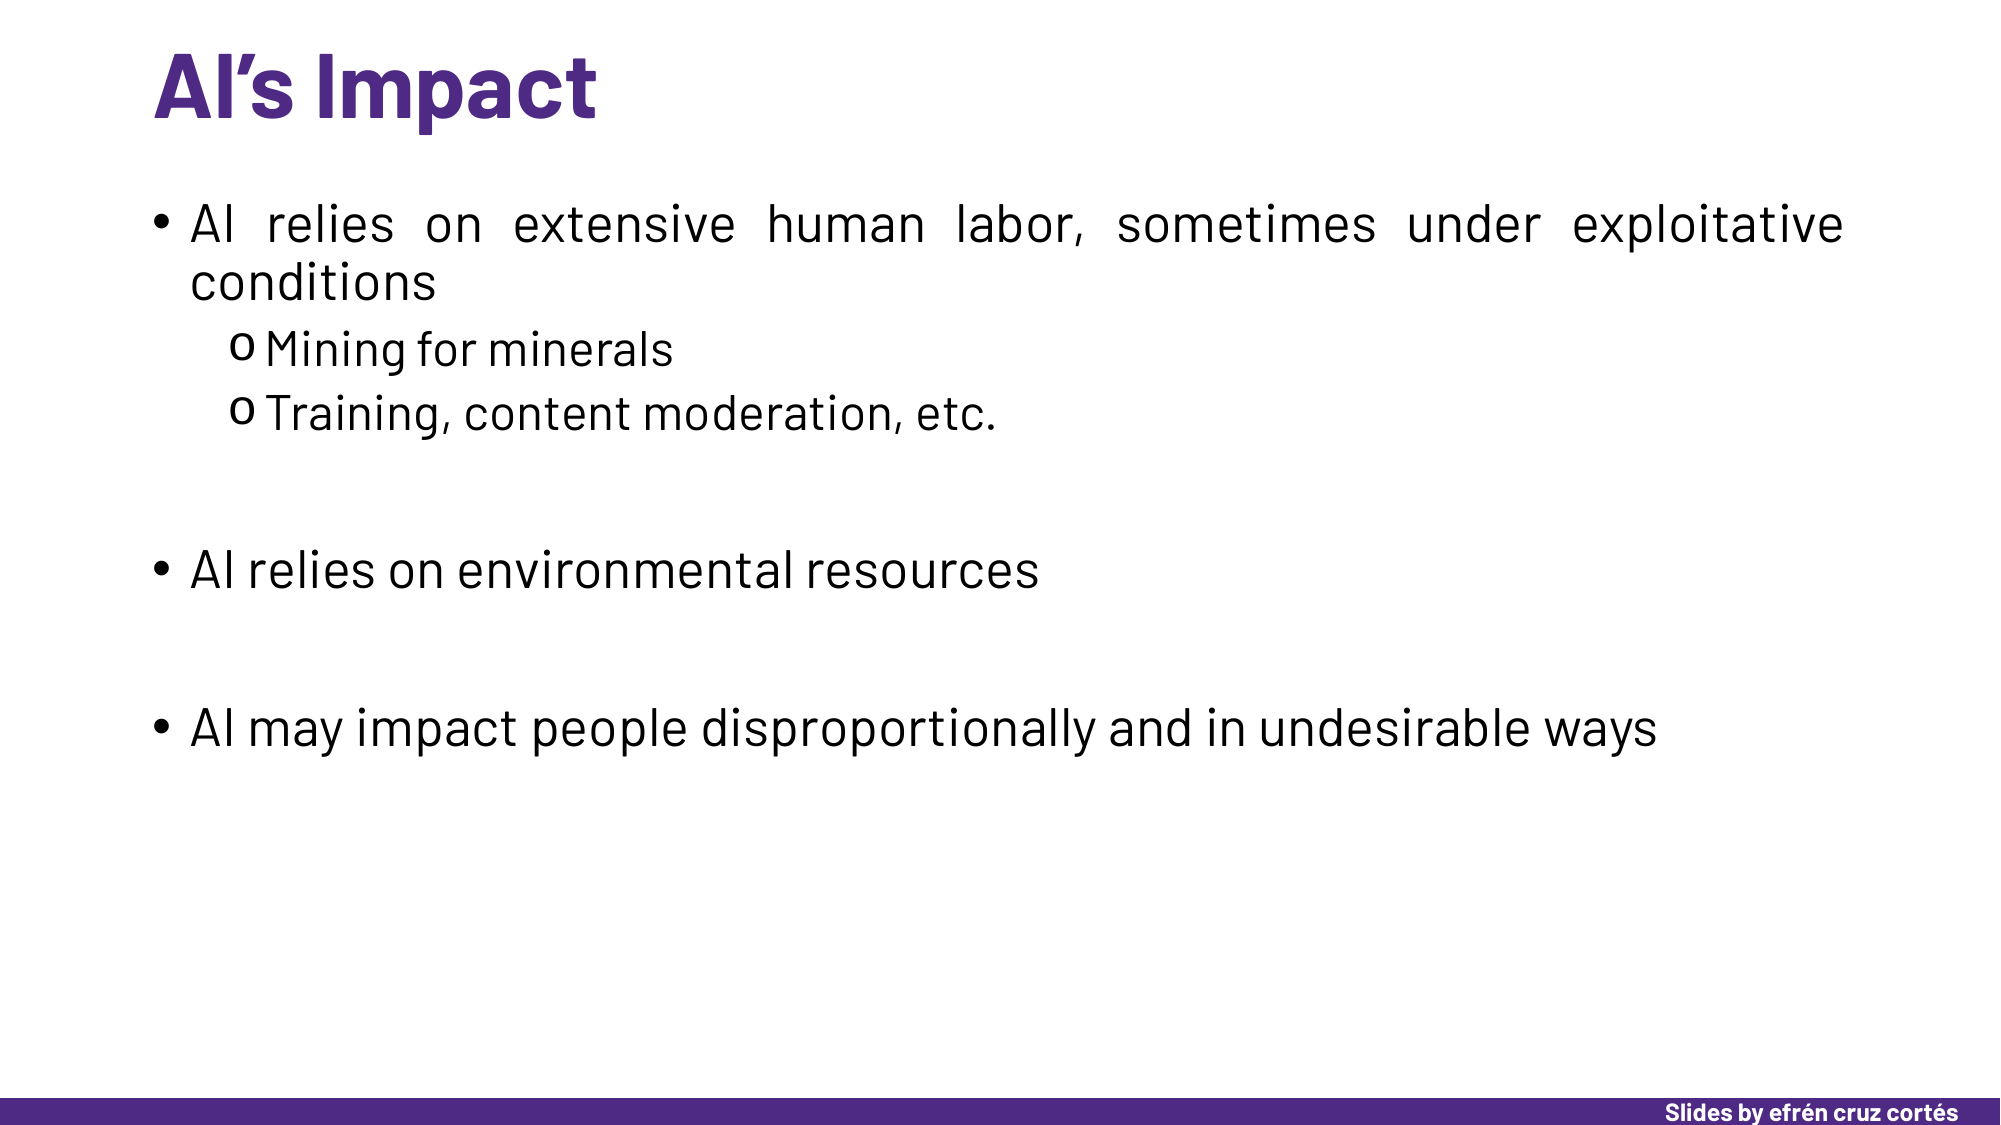

# AI’s Impact
AI relies on extensive human labor, sometimes under exploitative conditions
Mining for minerals
Training, content moderation, etc.

AI relies on environmental resources

AI may impact people disproportionally and in undesirable ways